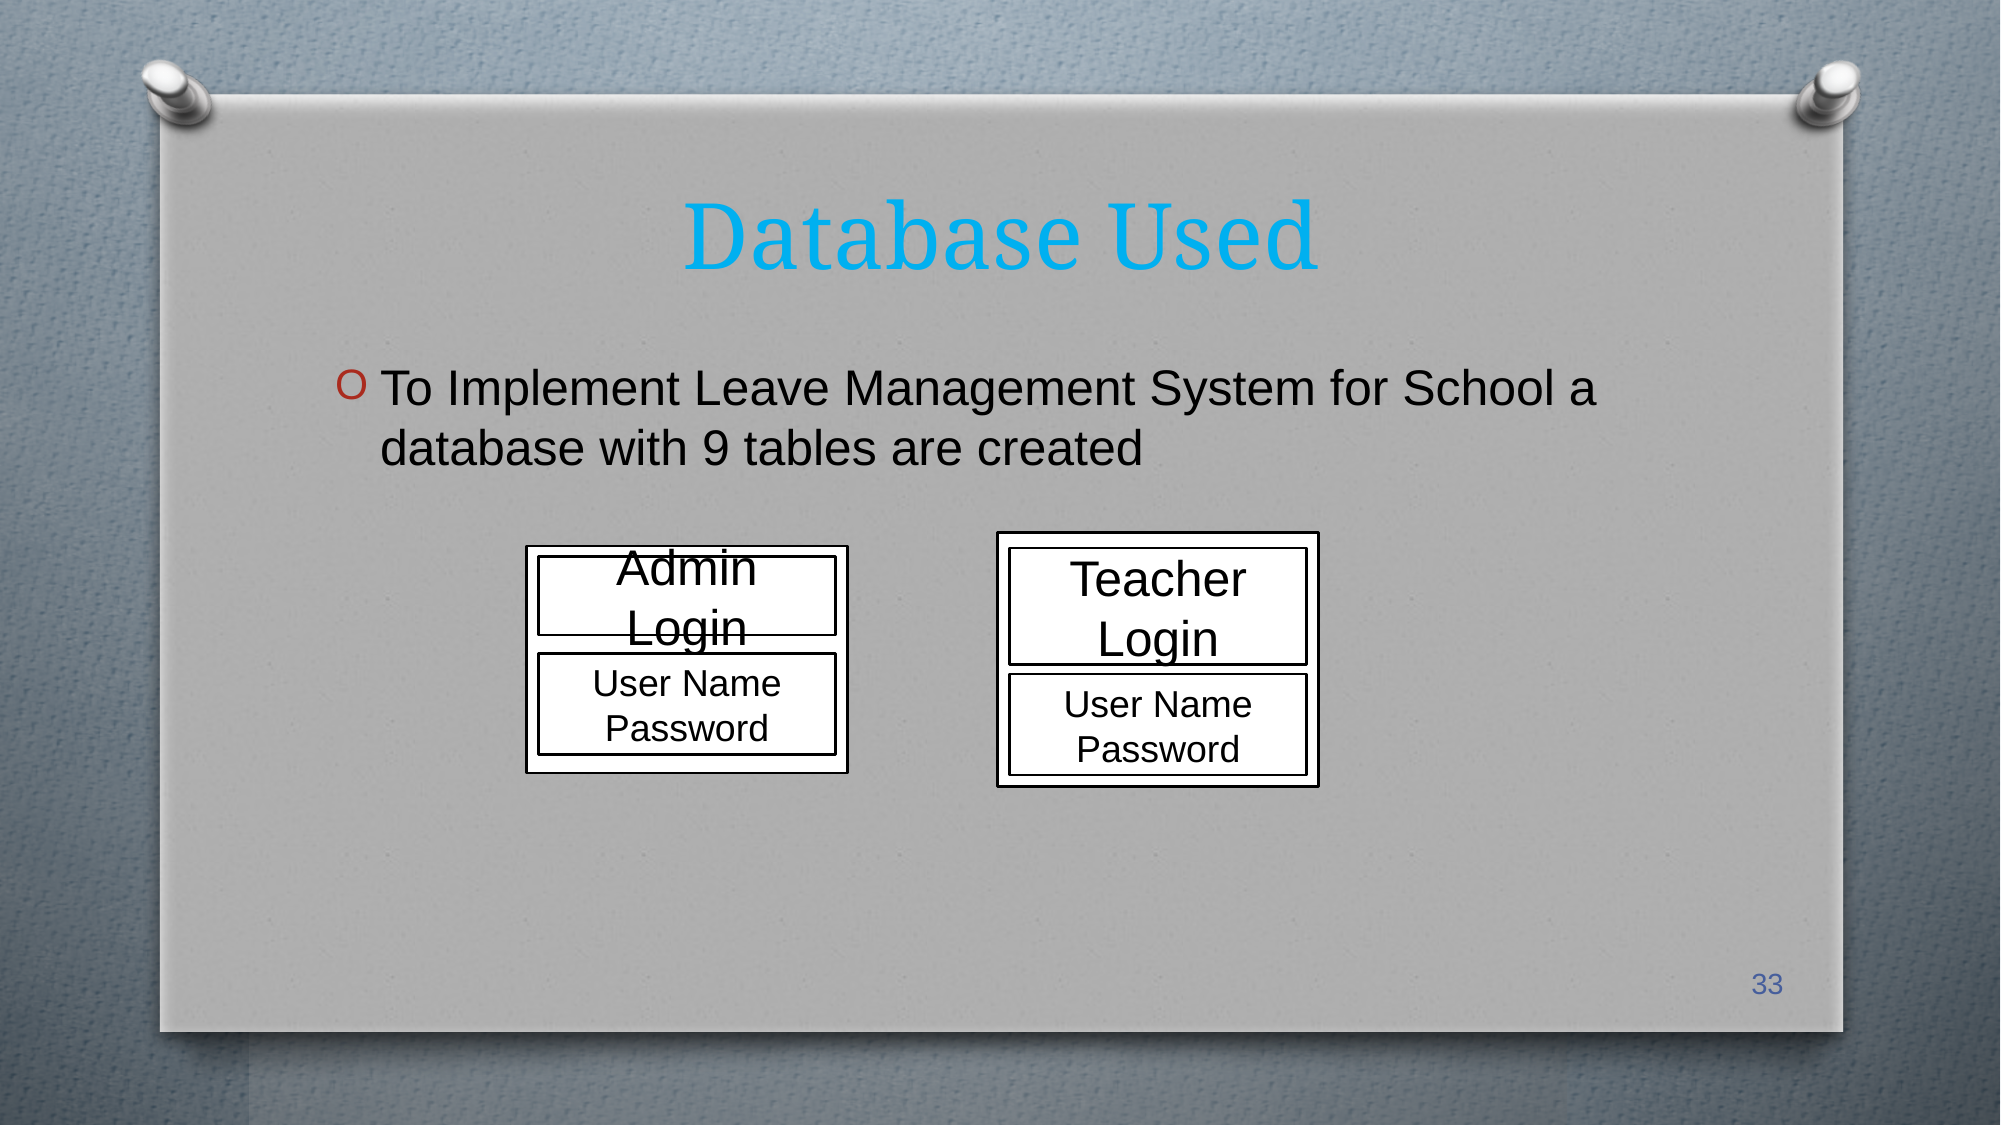

# Database Used
To Implement Leave Management System for School a database with 9 tables are created

Teacher Login
Admin Login
User Name
Password
User Name
Password
33